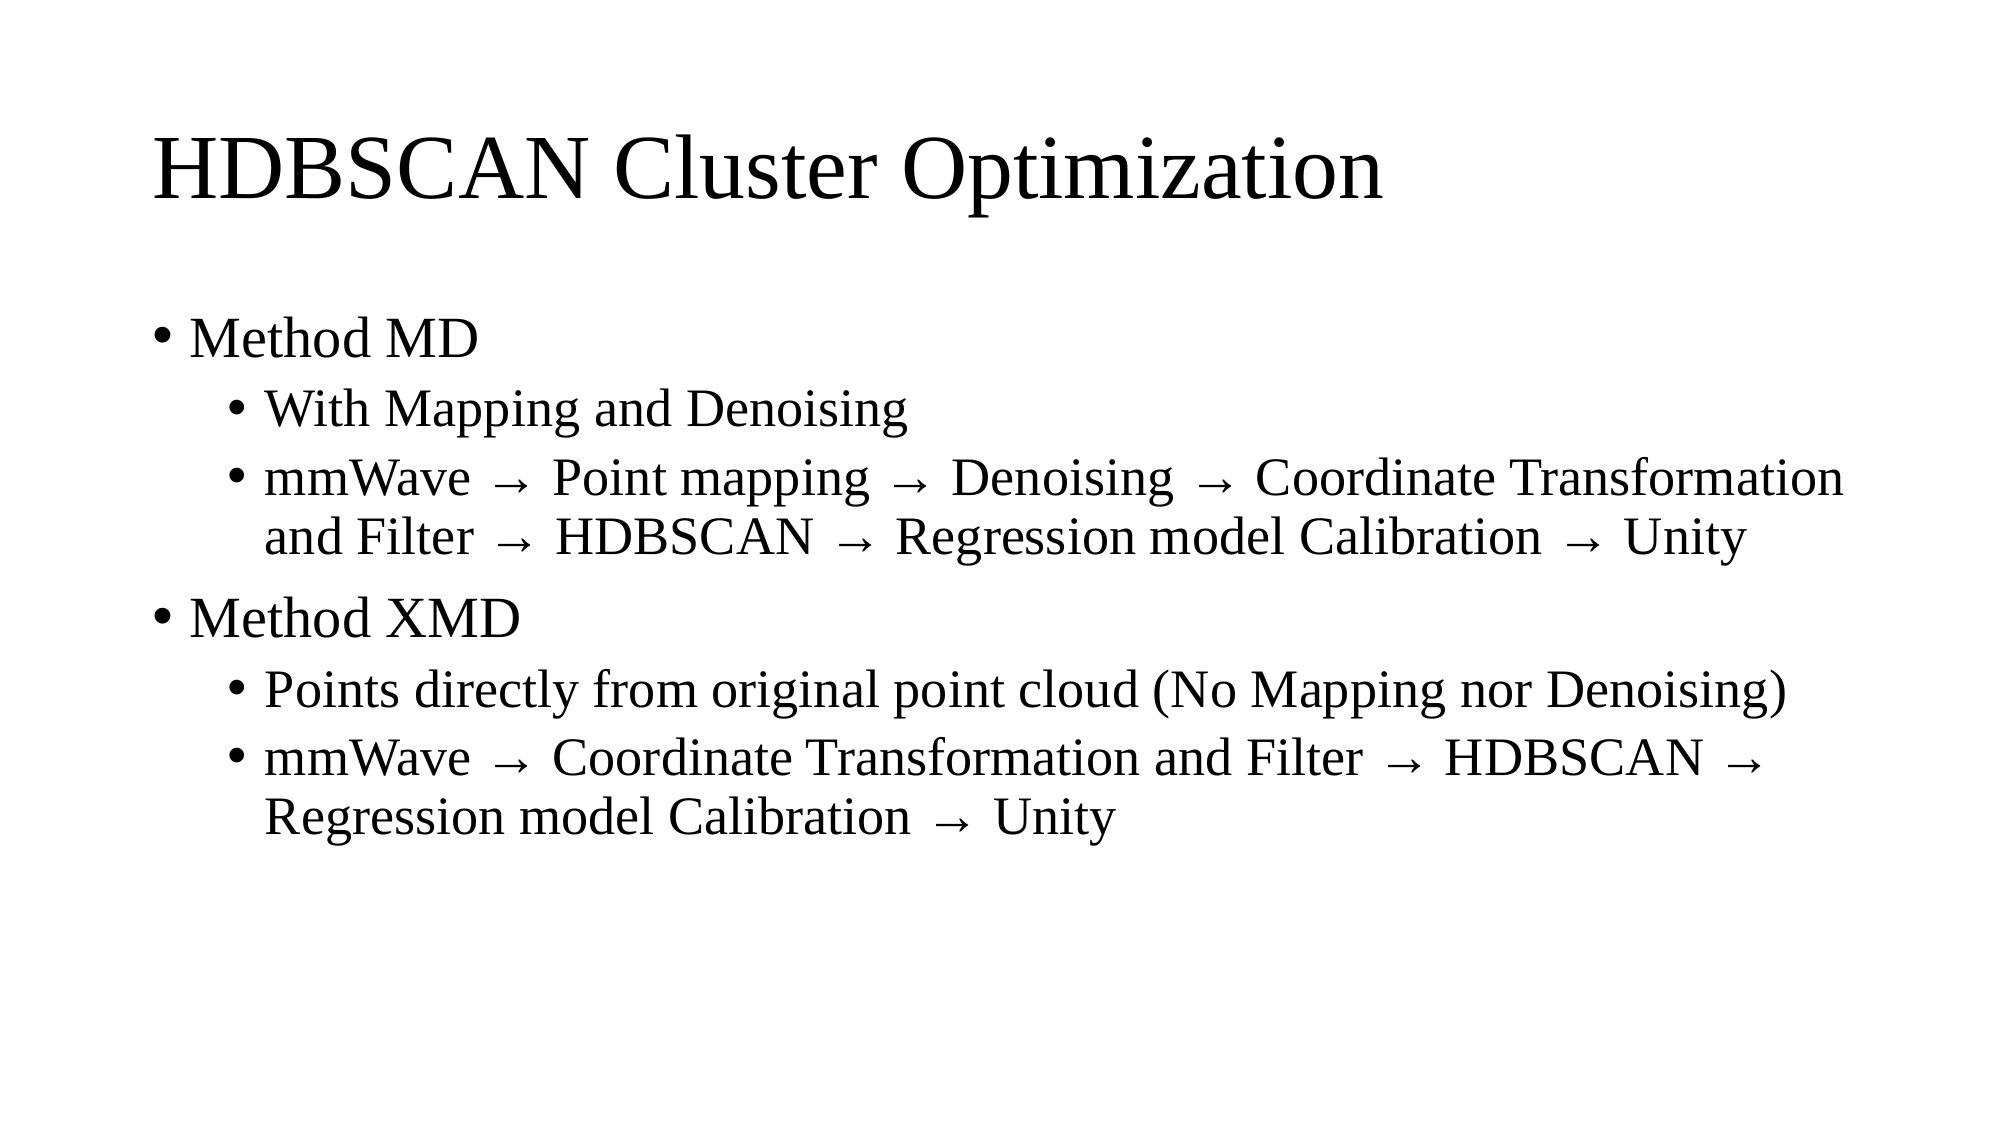

# HDBSCAN Cluster Optimization
Method MD
With Mapping and Denoising
mmWave → Point mapping → Denoising → Coordinate Transformation and Filter → HDBSCAN → Regression model Calibration → Unity
Method XMD
Points directly from original point cloud (No Mapping nor Denoising)
mmWave → Coordinate Transformation and Filter → HDBSCAN → Regression model Calibration → Unity